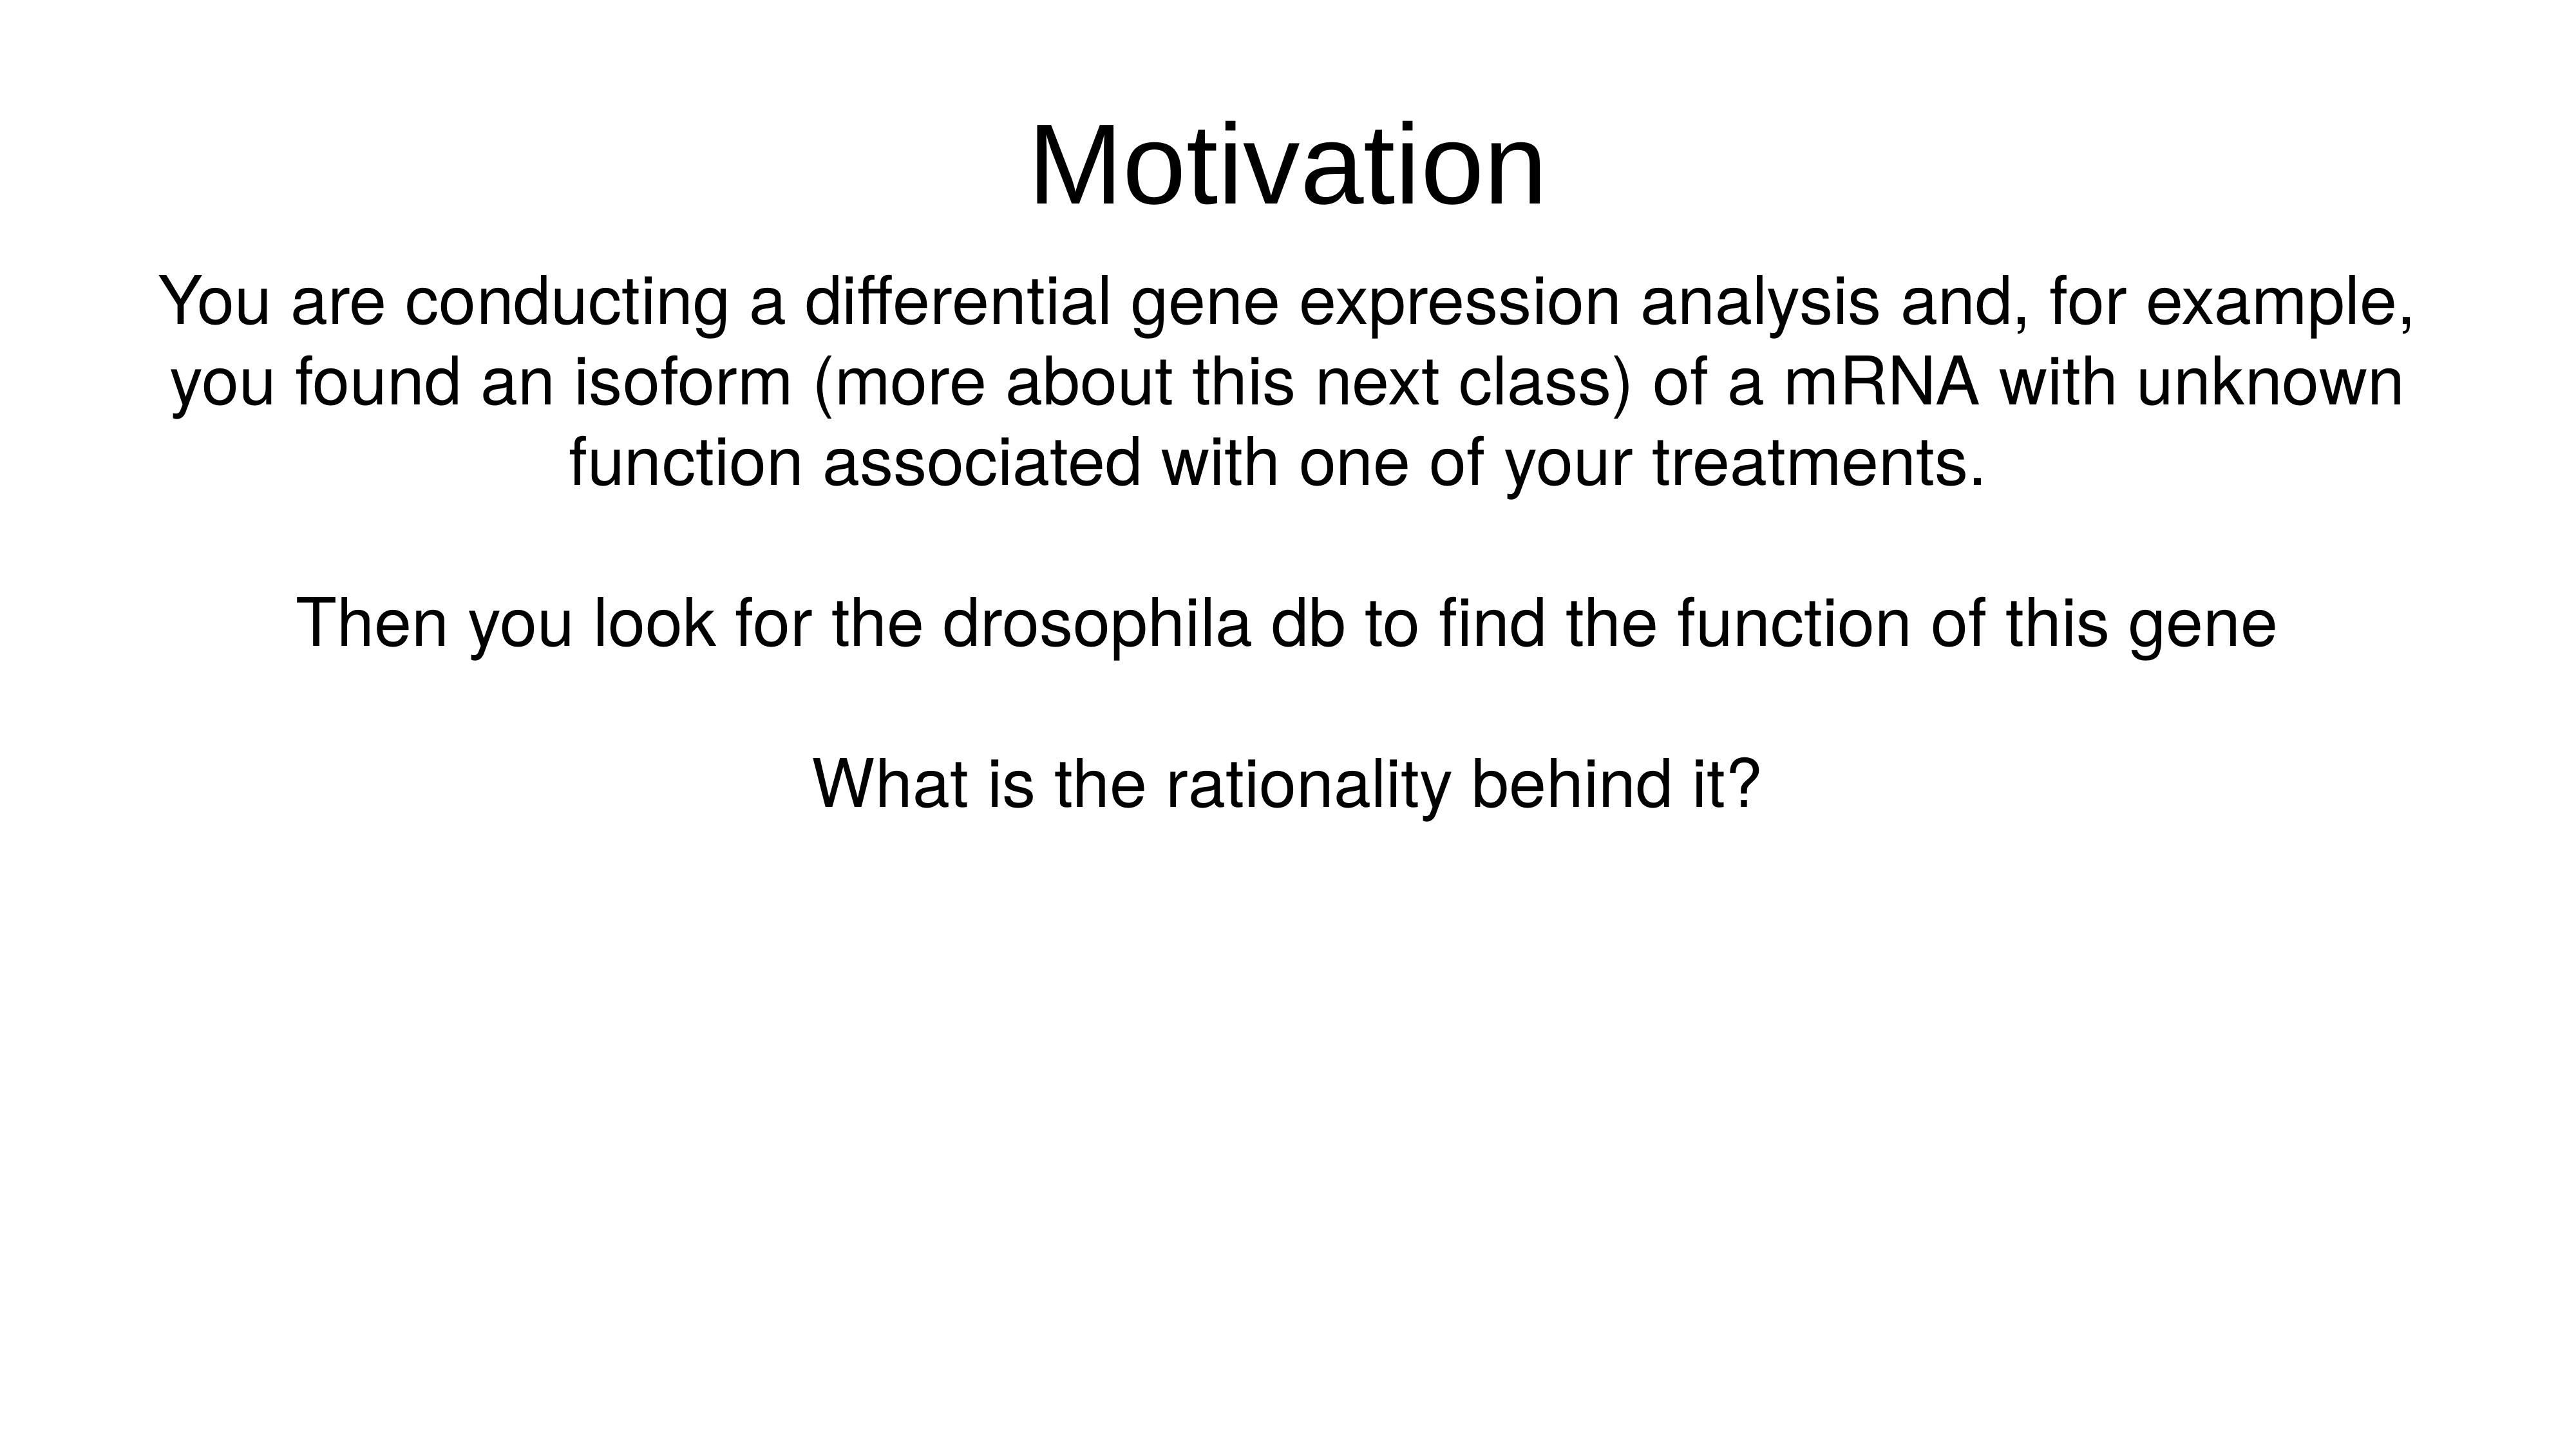

Motivation
You are conducting a differential gene expression analysis and, for example, you found an isoform (more about this next class) of a mRNA with unknown function associated with one of your treatments.

Then you look for the drosophila db to find the function of this gene

What is the rationality behind it?